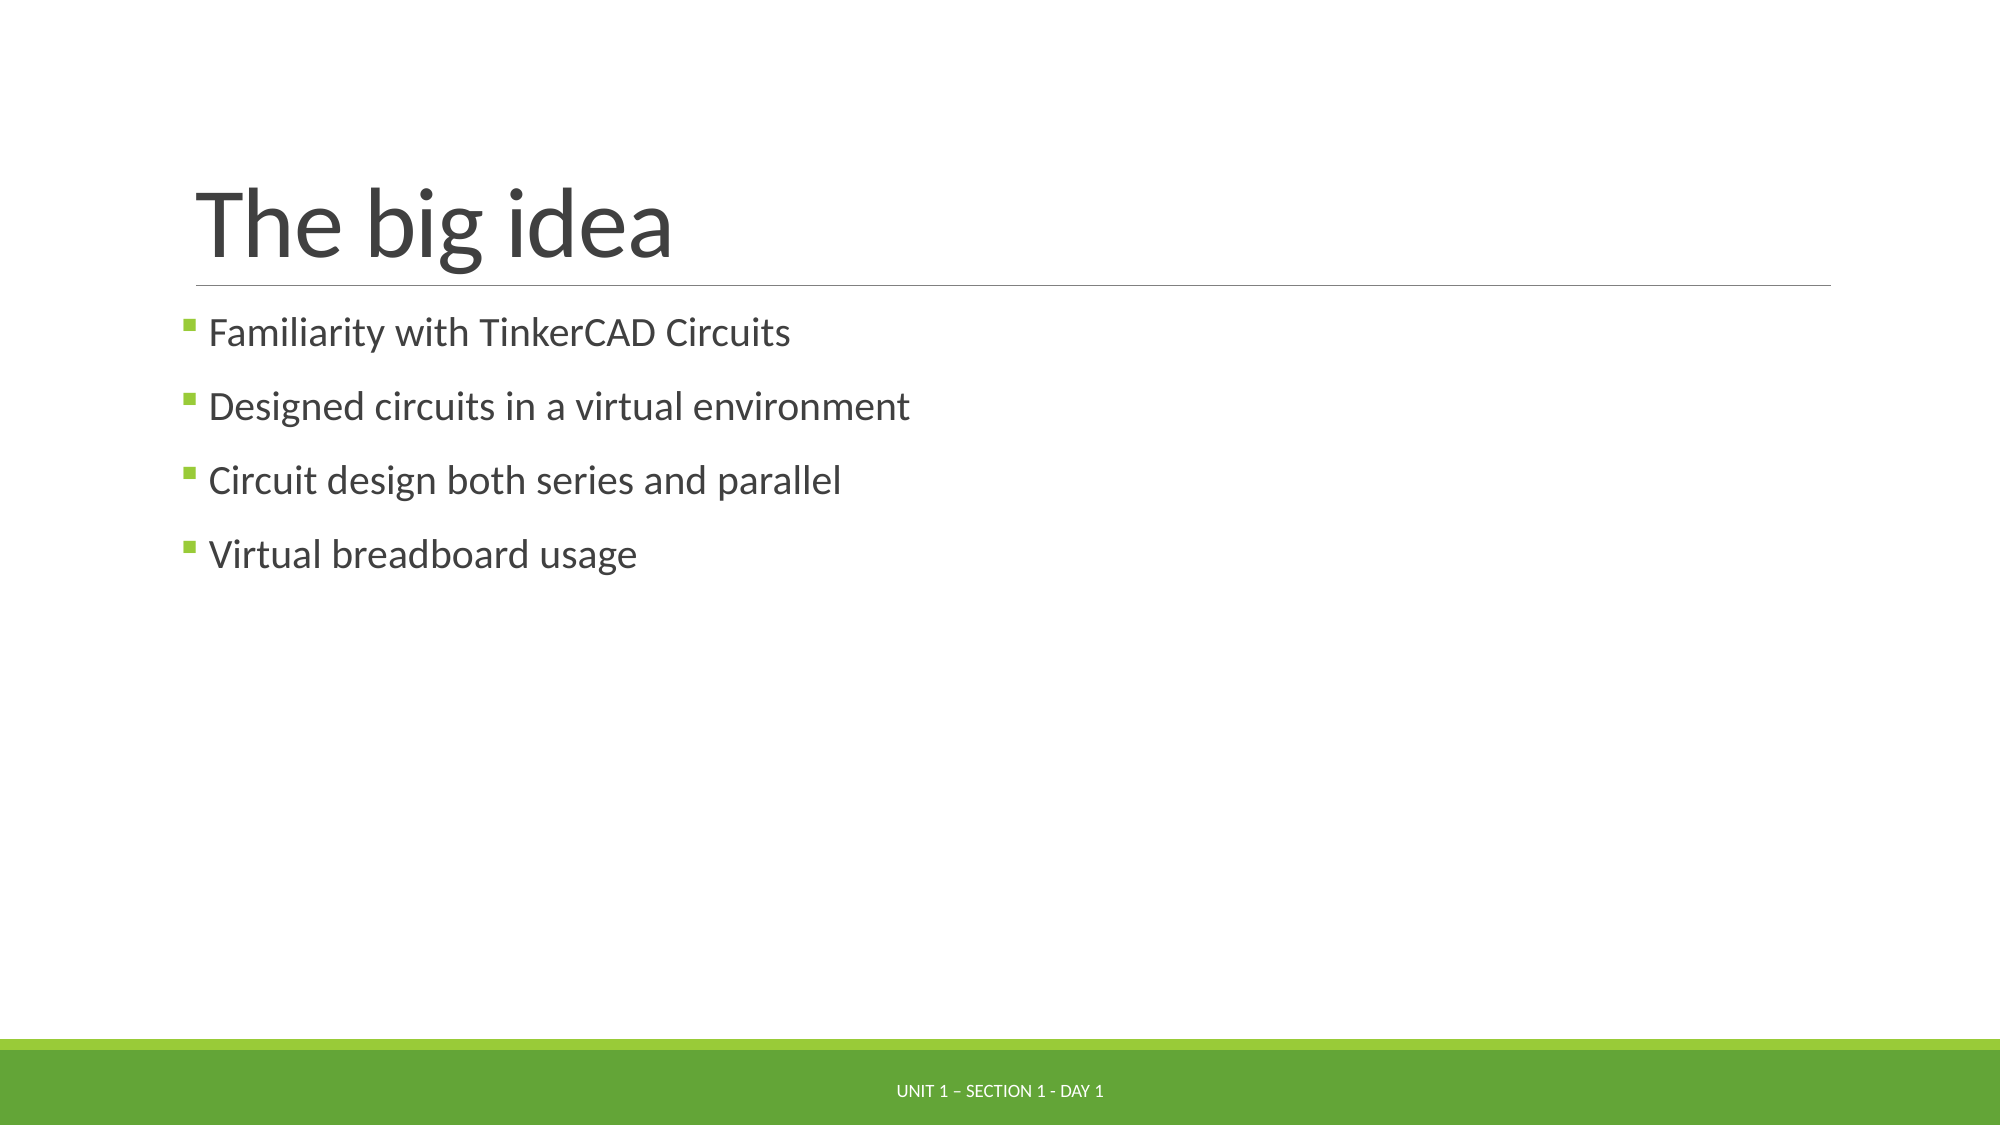

# The big idea
 Familiarity with TinkerCAD Circuits
 Designed circuits in a virtual environment
 Circuit design both series and parallel
 Virtual breadboard usage
Unit 1 – Section 1 - Day 1